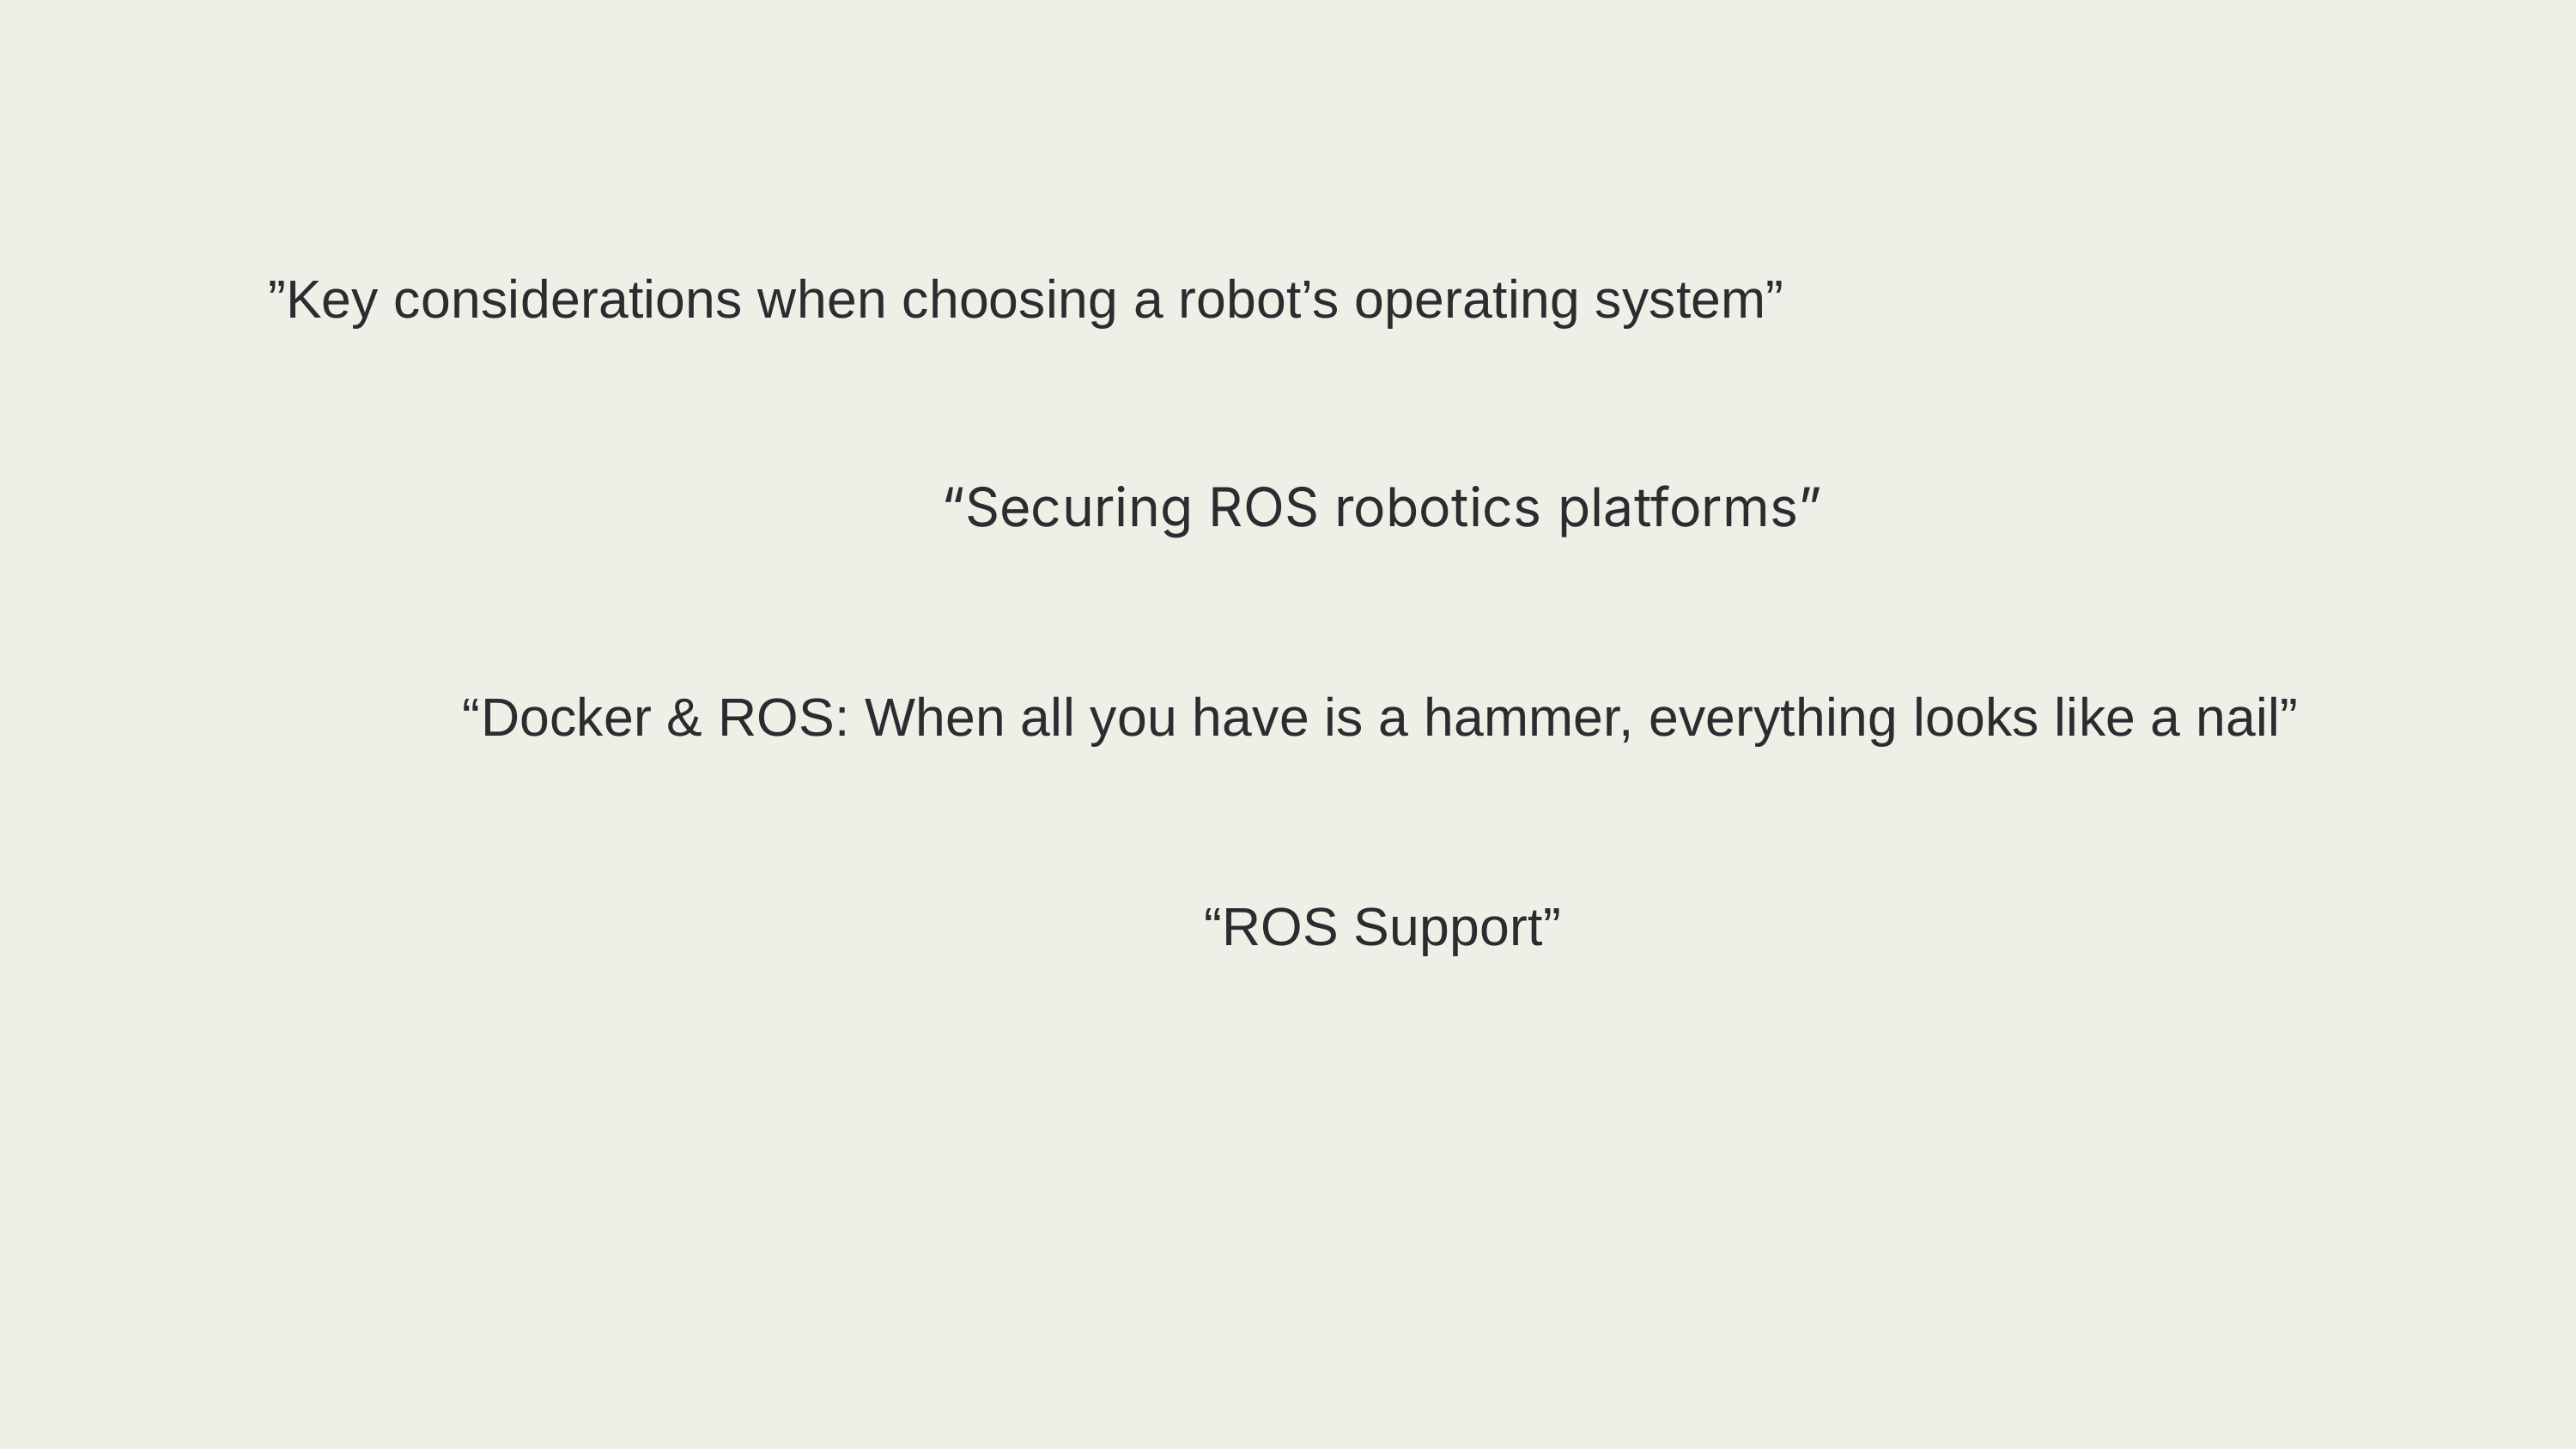

”Key considerations when choosing a robot’s operating system”

“Securing ROS robotics platforms”

“Docker & ROS: When all you have is a hammer, everything looks like a nail”

“ROS Support”